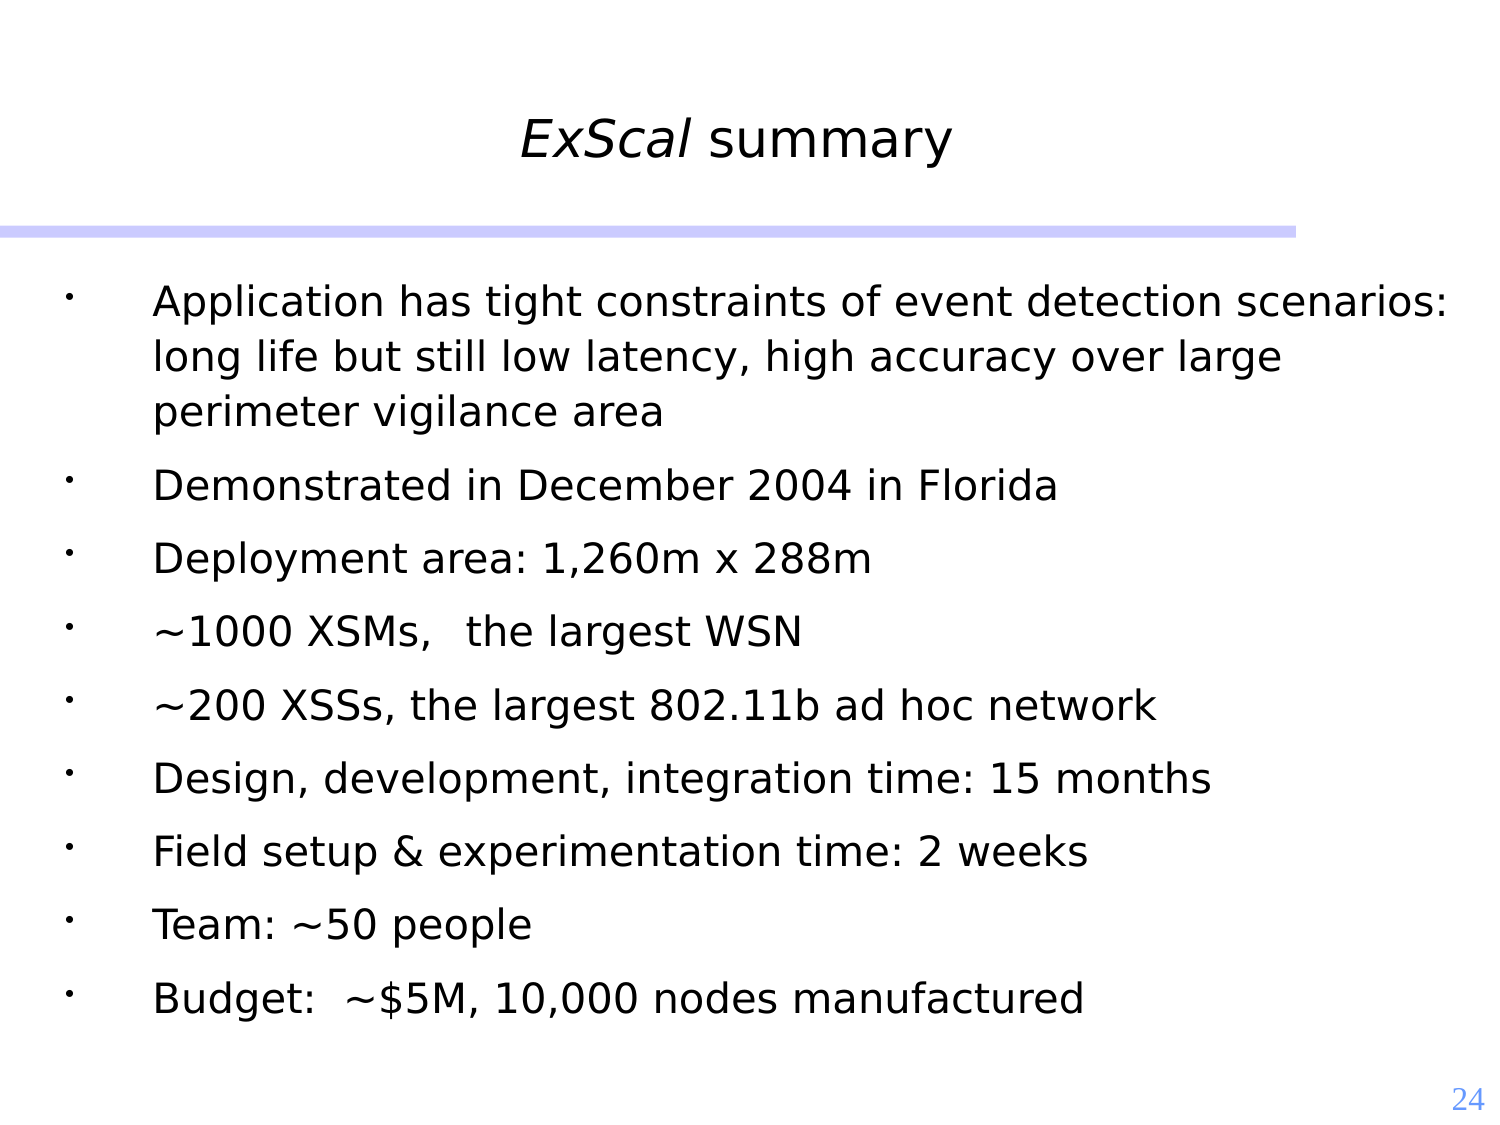

# ExScal summary
Application has tight constraints of event detection scenarios: long life but still low latency, high accuracy over large   perimeter vigilance area
Demonstrated in December 2004 in Florida
Deployment area: 1,260m x 288m
~1000 XSMs,	 the largest WSN
~200 XSSs, the largest 802.11b ad hoc network
Design, development, integration time: 15 months
Field setup & experimentation time: 2 weeks
Team: ~50 people
Budget:  ~$5M, 10,000 nodes manufactured